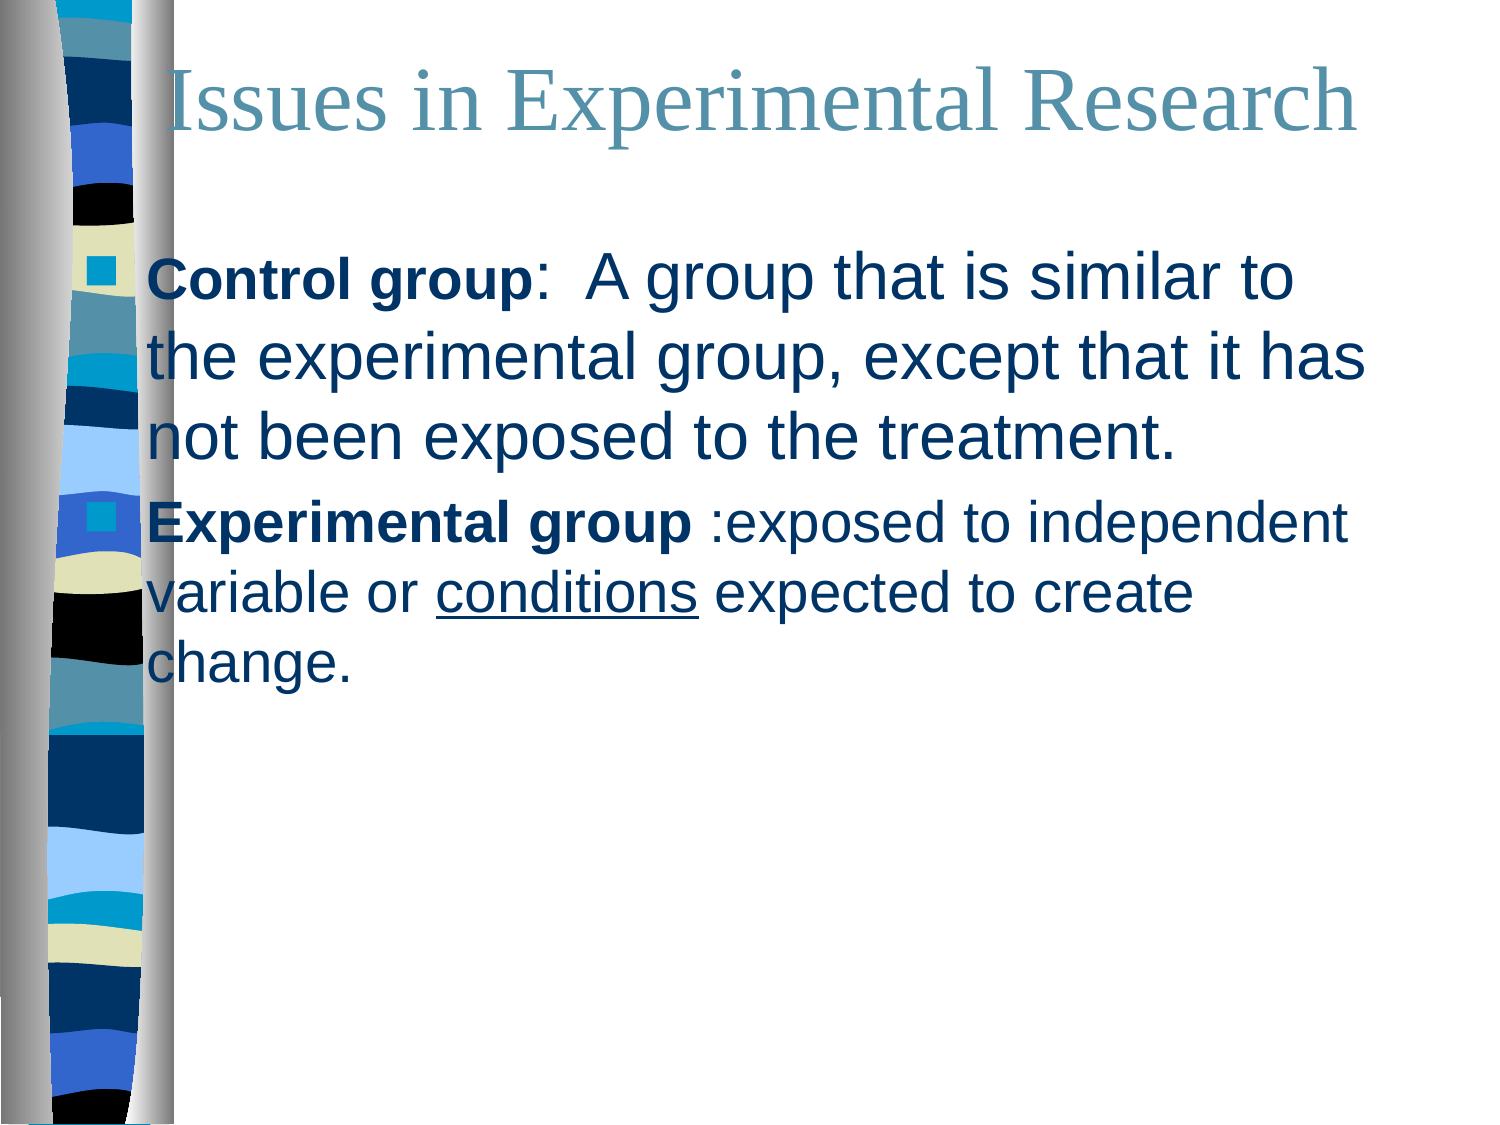

# Issues in Experimental Research
Control group:  A group that is similar to the experimental group, except that it has not been exposed to the treatment.
Experimental group :exposed to independent variable or conditions expected to create change.